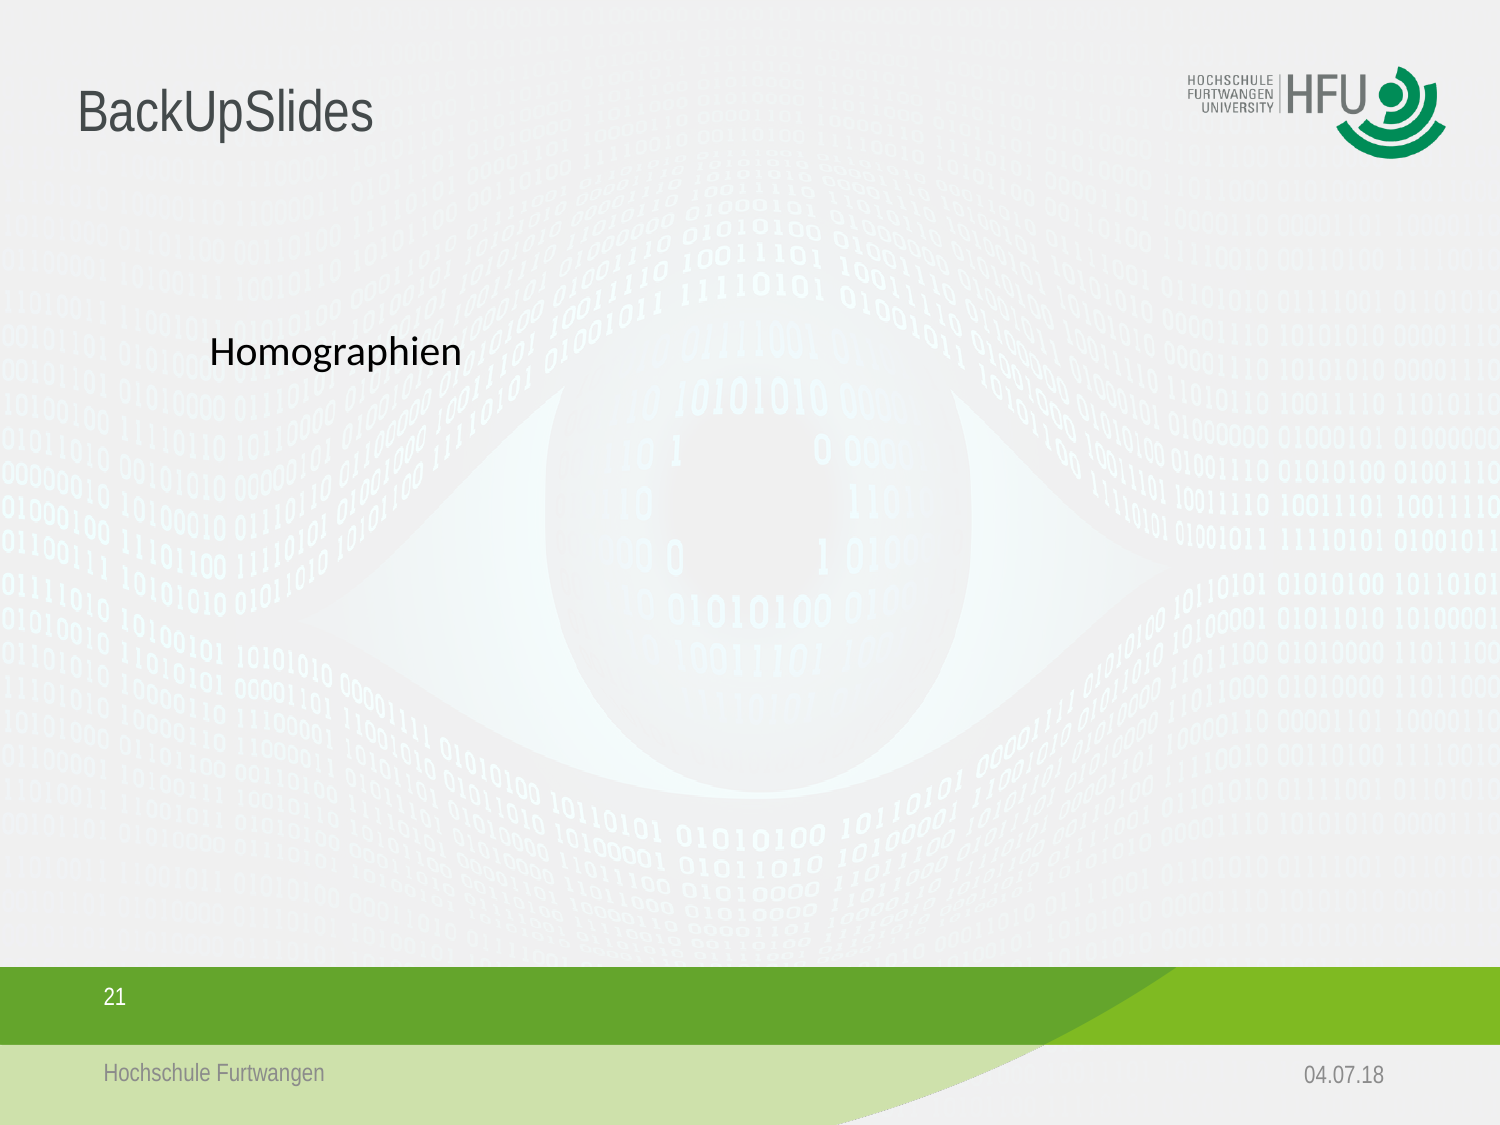

# BackUpSlides
Homographien
21
Hochschule Furtwangen
04.07.18